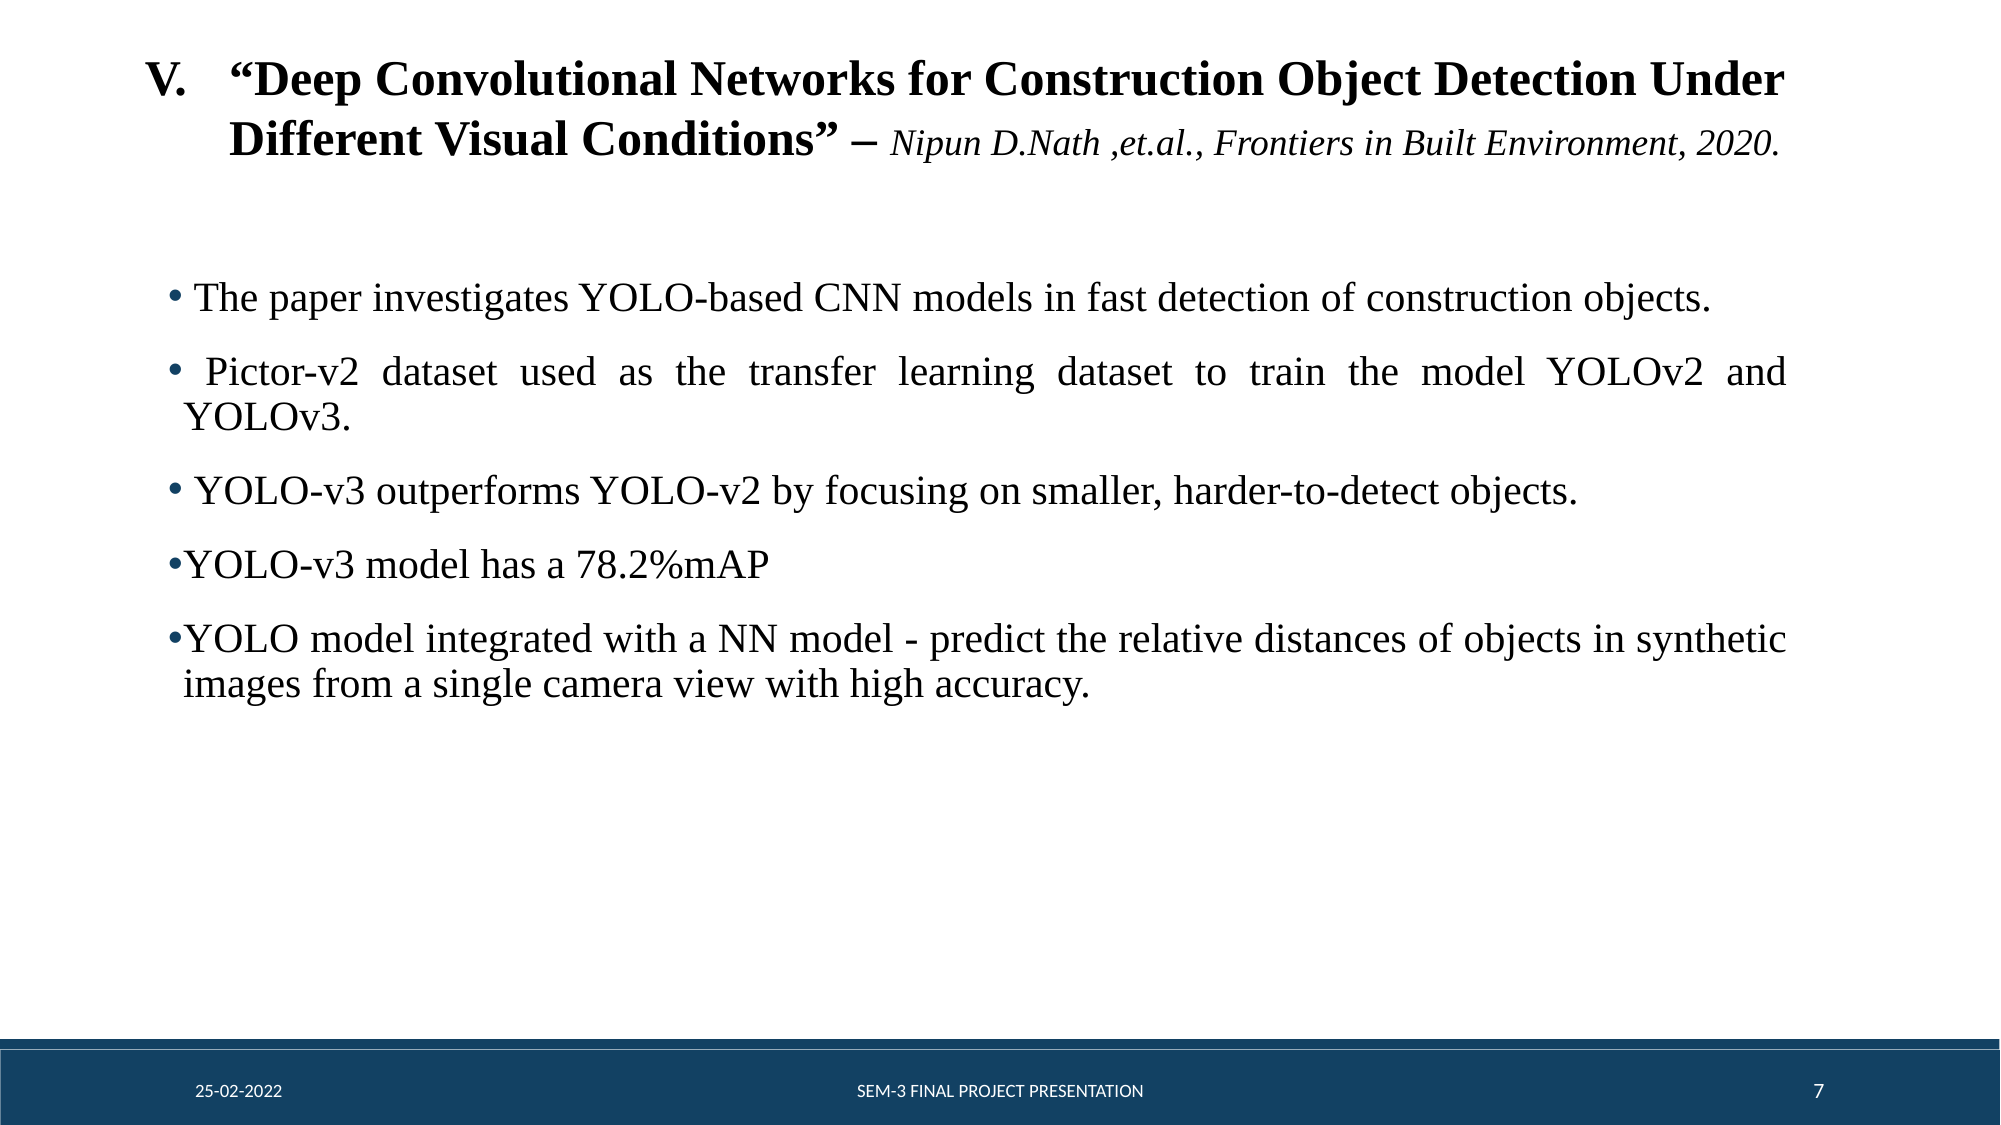

“Deep Convolutional Networks for Construction Object Detection Under Different Visual Conditions” – Nipun D.Nath ,et.al., Frontiers in Built Environment, 2020.
 The paper investigates YOLO-based CNN models in fast detection of construction objects.
 Pictor-v2 dataset used as the transfer learning dataset to train the model YOLOv2 and YOLOv3.
 YOLO-v3 outperforms YOLO-v2 by focusing on smaller, harder-to-detect objects.
YOLO-v3 model has a 78.2%mAP
YOLO model integrated with a NN model - predict the relative distances of objects in synthetic images from a single camera view with high accuracy.

25-02-2022
SEM-3 FINAL PROJECT PRESENTATION
7